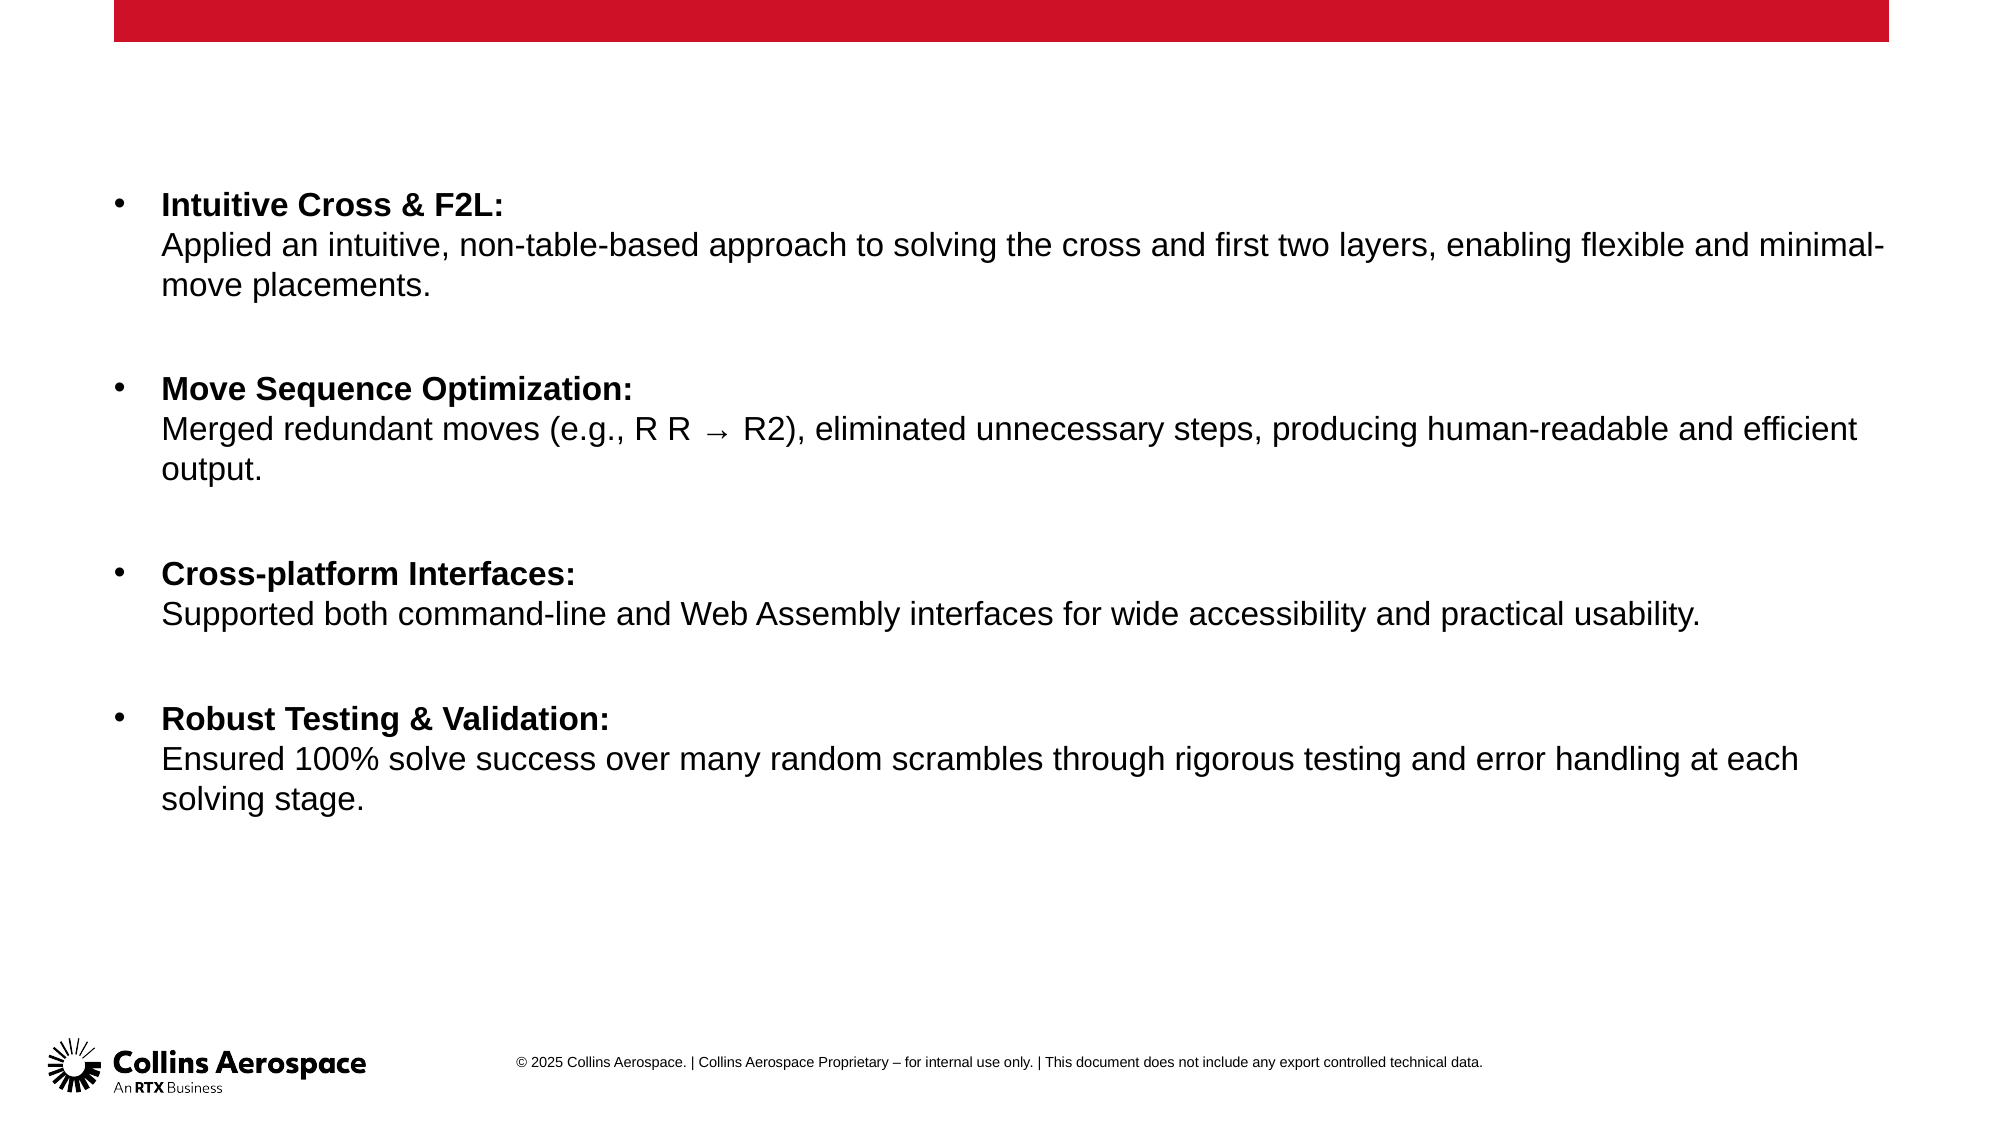

Intuitive Cross & F2L:
Applied an intuitive, non-table-based approach to solving the cross and first two layers, enabling flexible and minimal-move placements.

Move Sequence Optimization:
Merged redundant moves (e.g., R R → R2), eliminated unnecessary steps, producing human-readable and efficient output.

Cross-platform Interfaces:
Supported both command-line and Web Assembly interfaces for wide accessibility and practical usability.

Robust Testing & Validation:
Ensured 100% solve success over many random scrambles through rigorous testing and error handling at each solving stage.

© 2025 Collins Aerospace. | Collins Aerospace Proprietary – for internal use only. | This document does not include any export controlled technical data.